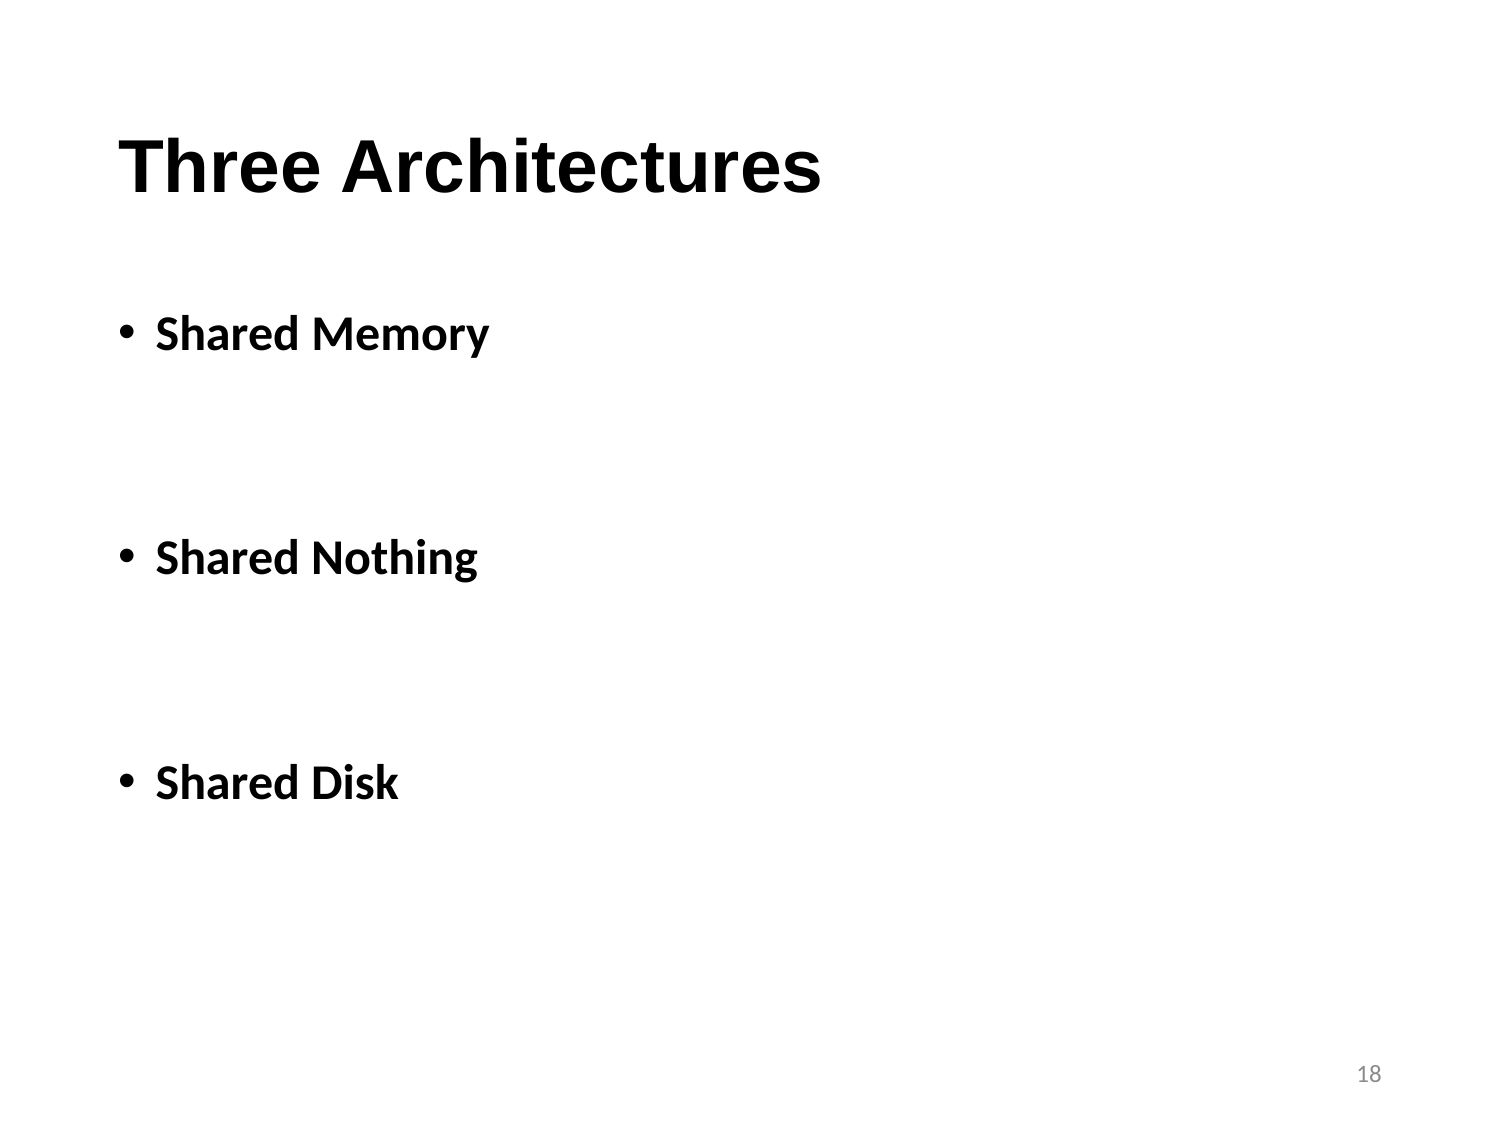

# Three Architectures
Shared Memory

Shared Nothing

Shared Disk

18